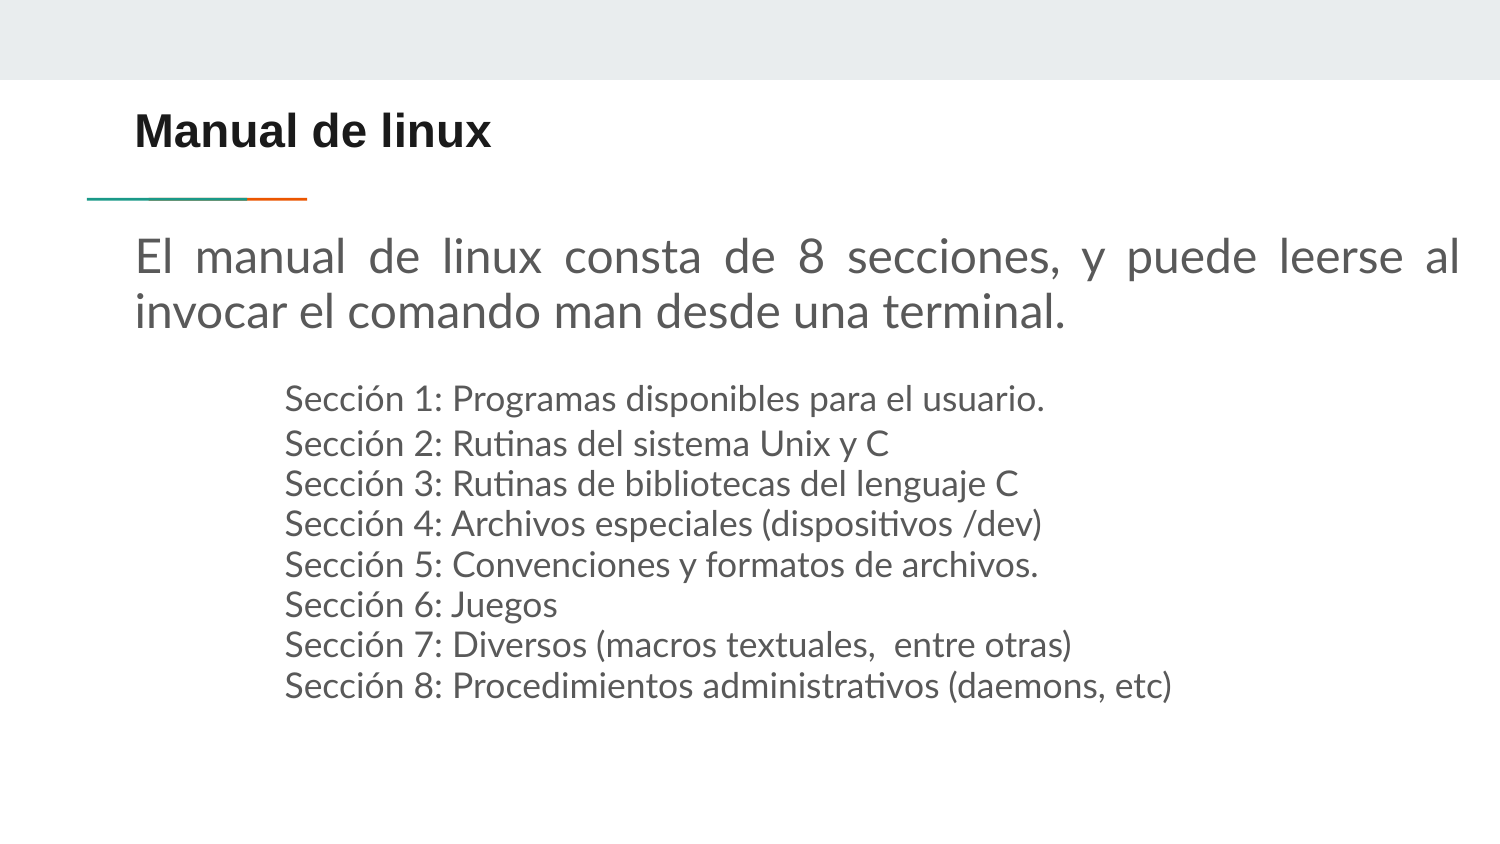

# Manual de linux
El manual de linux consta de 8 secciones, y puede leerse al invocar el comando man desde una terminal.
	Sección 1: Programas disponibles para el usuario.
	Sección 2: Rutinas del sistema Unix y C
	Sección 3: Rutinas de bibliotecas del lenguaje C
	Sección 4: Archivos especiales (dispositivos /dev)
	Sección 5: Convenciones y formatos de archivos.
	Sección 6: Juegos
	Sección 7: Diversos (macros textuales,  entre otras)
	Sección 8: Procedimientos administrativos (daemons, etc)